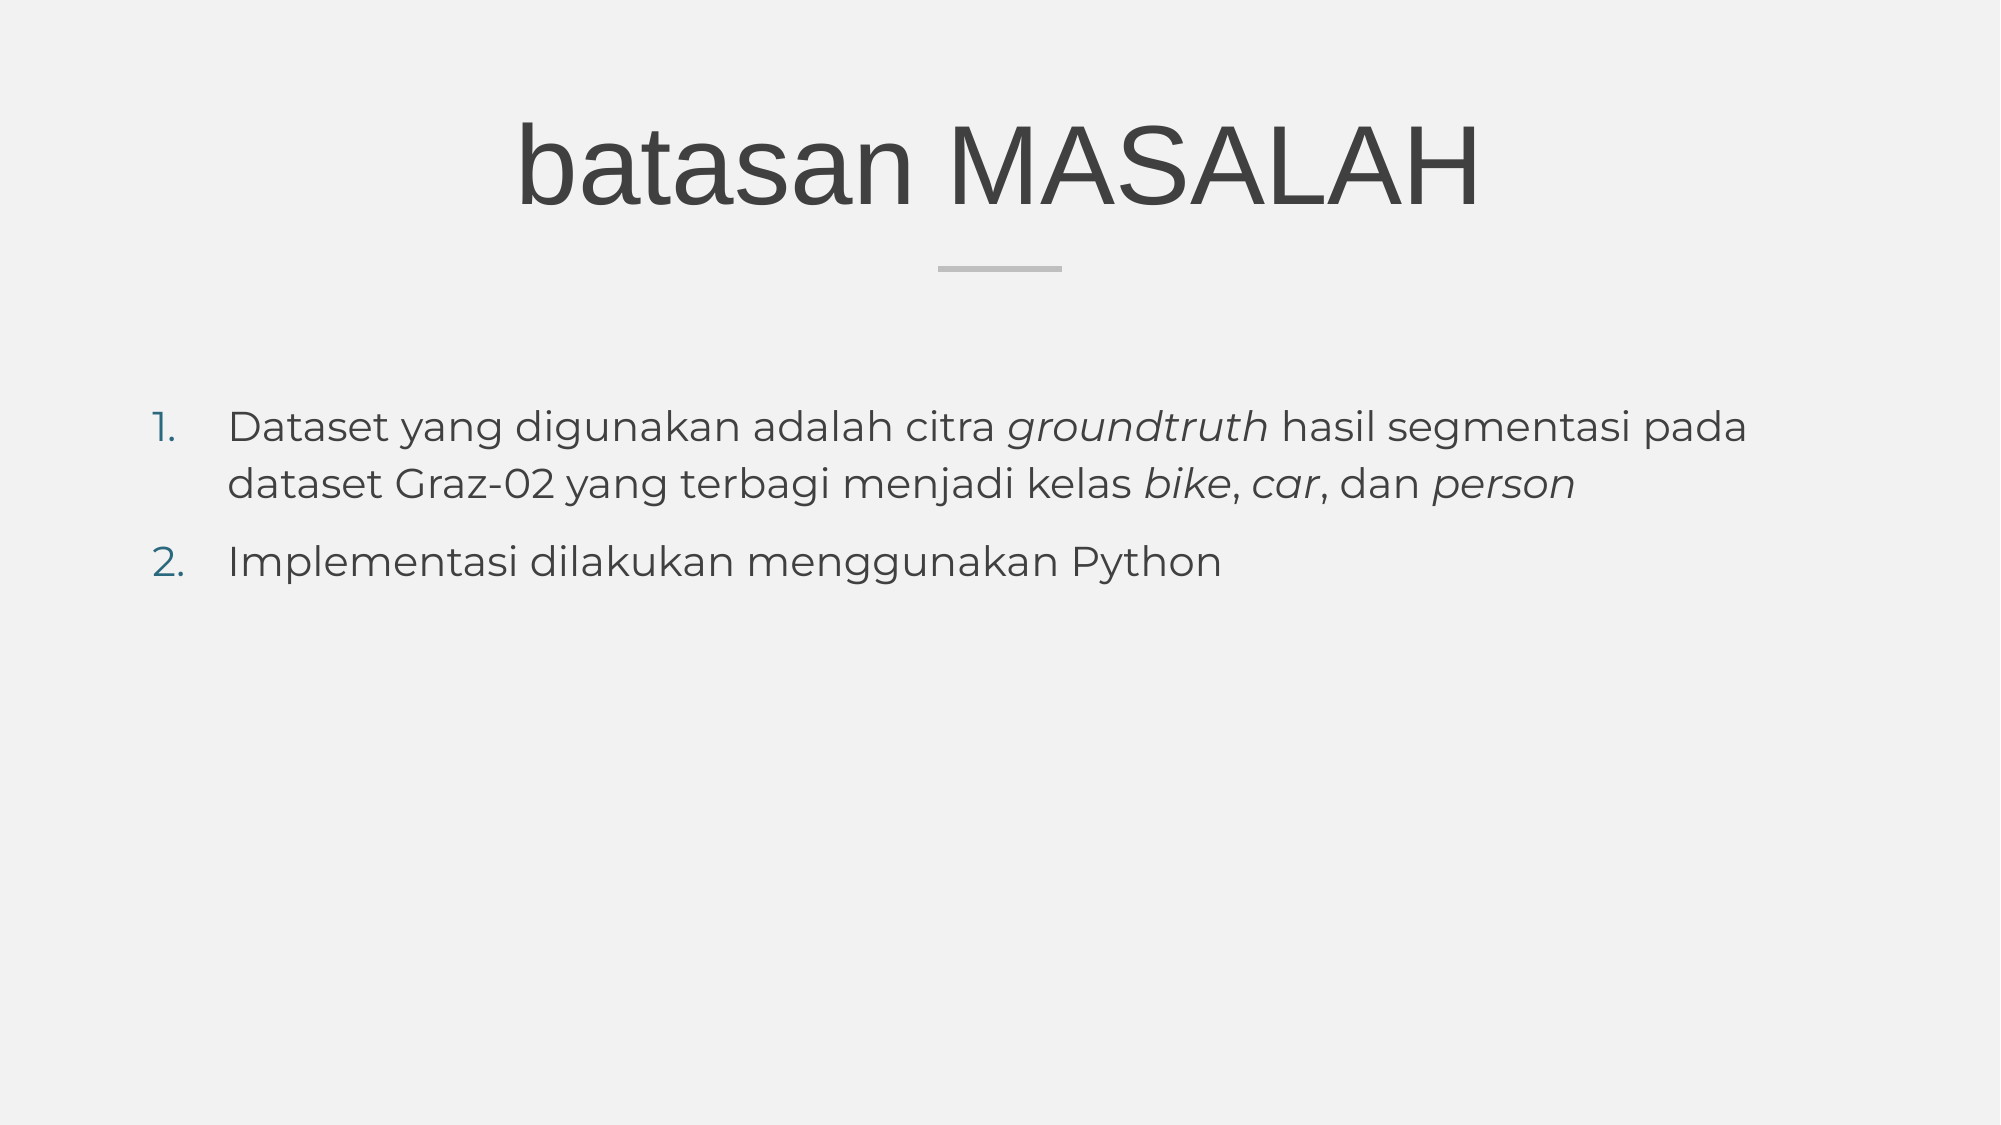

# batasan MASALAH
Dataset yang digunakan adalah citra groundtruth hasil segmentasi pada dataset Graz-02 yang terbagi menjadi kelas bike, car, dan person
Implementasi dilakukan menggunakan Python